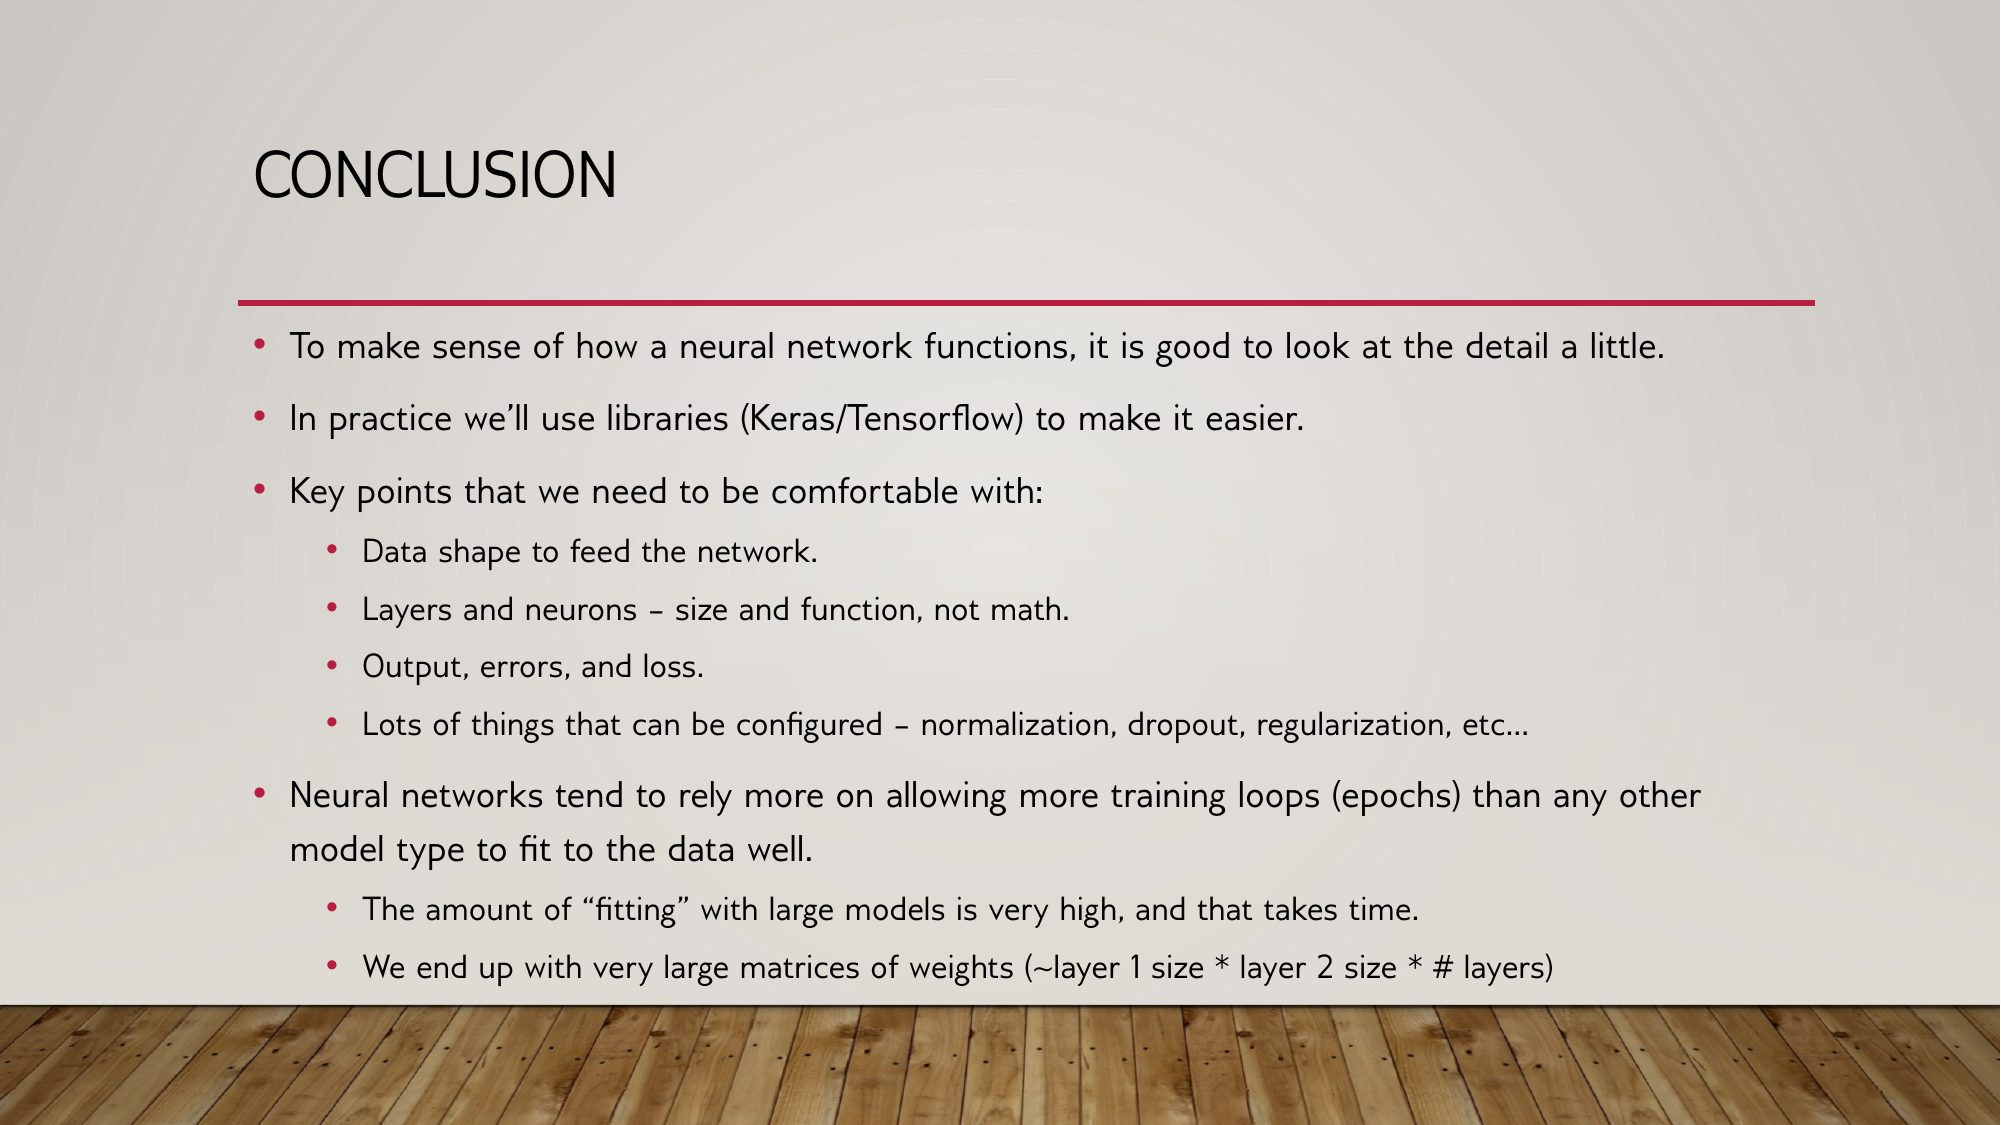

# Conclusion
To make sense of how a neural network functions, it is good to look at the detail a little.
In practice we’ll use libraries (Keras/Tensorflow) to make it easier.
Key points that we need to be comfortable with:
Data shape to feed the network.
Layers and neurons – size and function, not math.
Output, errors, and loss.
Lots of things that can be configured – normalization, dropout, regularization, etc…
Neural networks tend to rely more on allowing more training loops (epochs) than any other model type to fit to the data well.
The amount of “fitting” with large models is very high, and that takes time.
We end up with very large matrices of weights (~layer 1 size * layer 2 size * # layers)